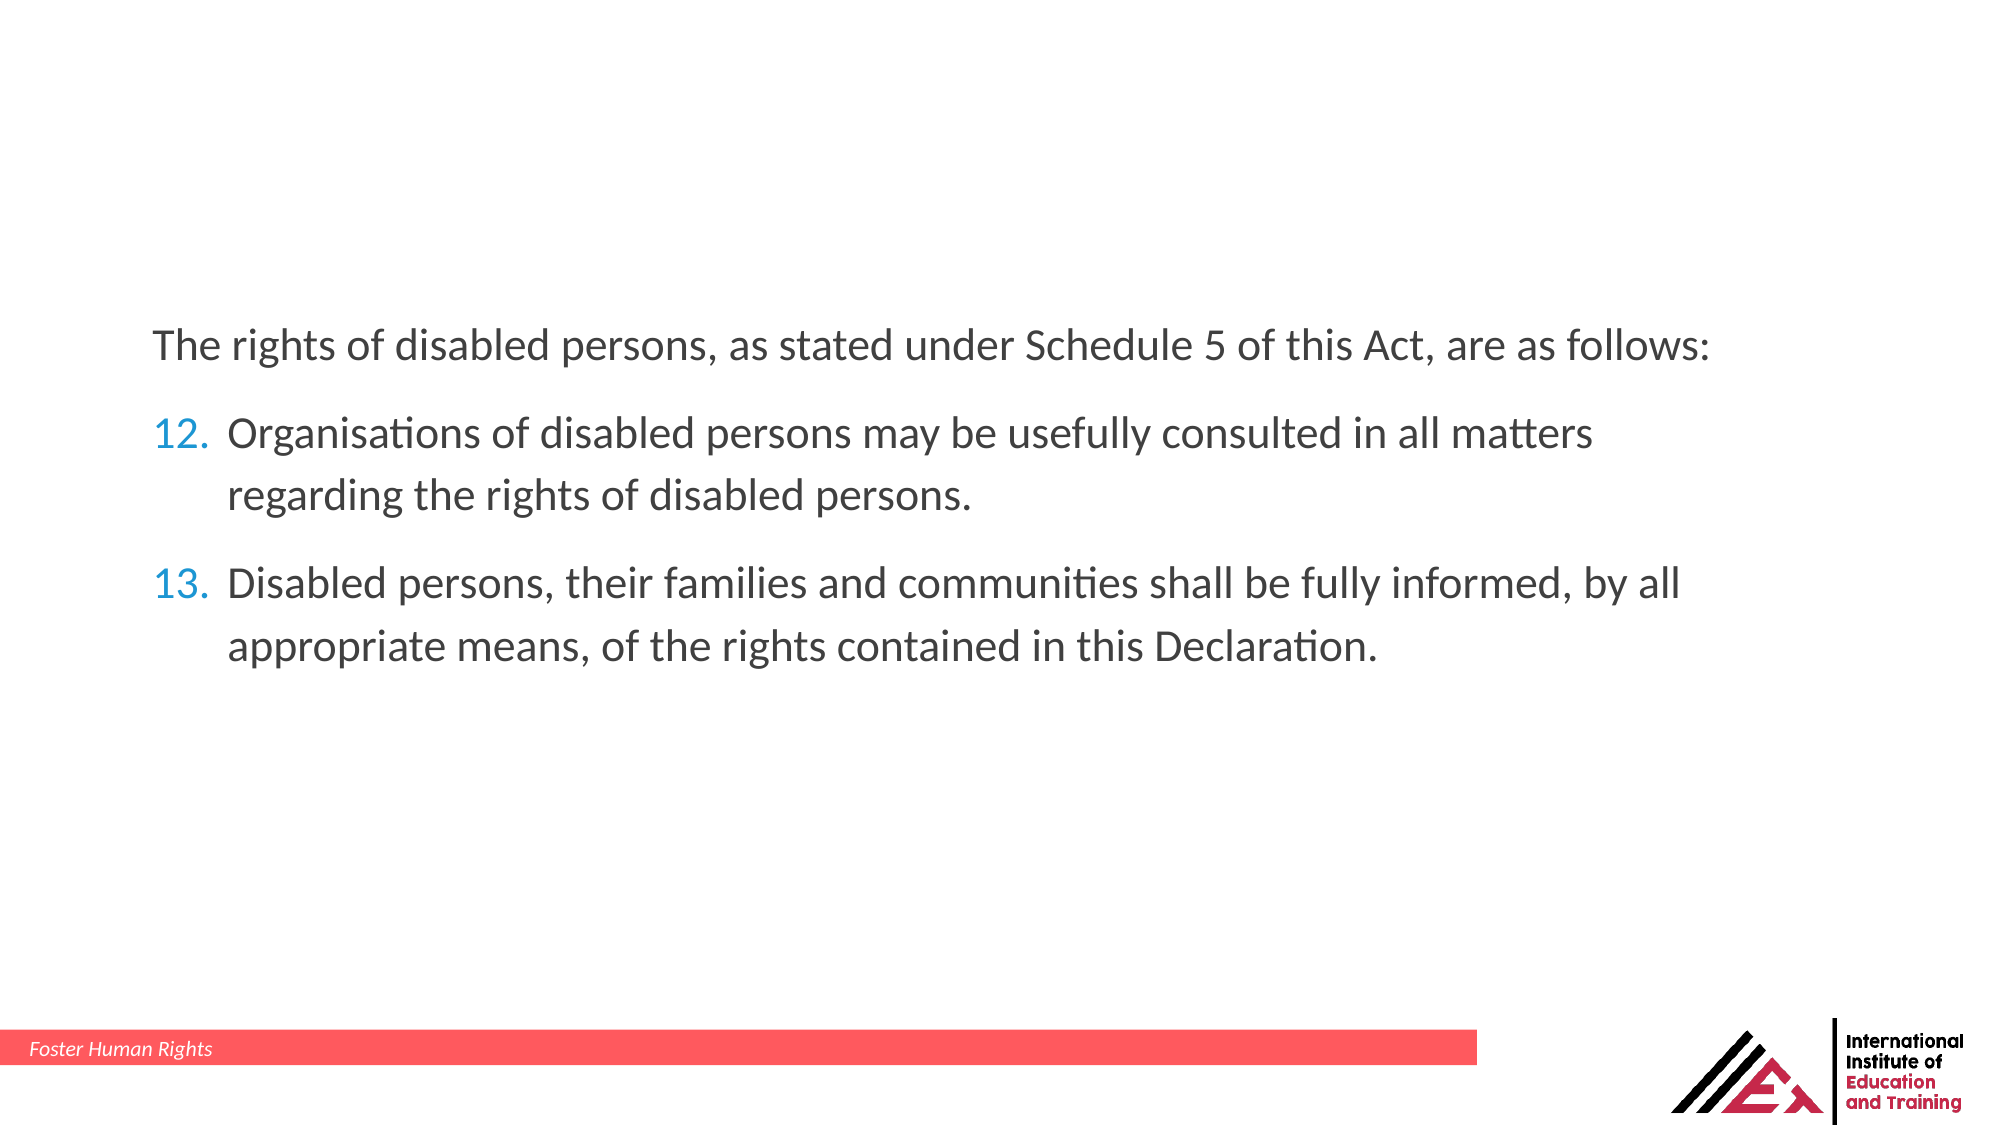

The rights of disabled persons, as stated under Schedule 5 of this Act, are as follows:
Organisations of disabled persons may be usefully consulted in all matters regarding the rights of disabled persons.
Disabled persons, their families and communities shall be fully informed, by all appropriate means, of the rights contained in this Declaration.
Foster Human Rights